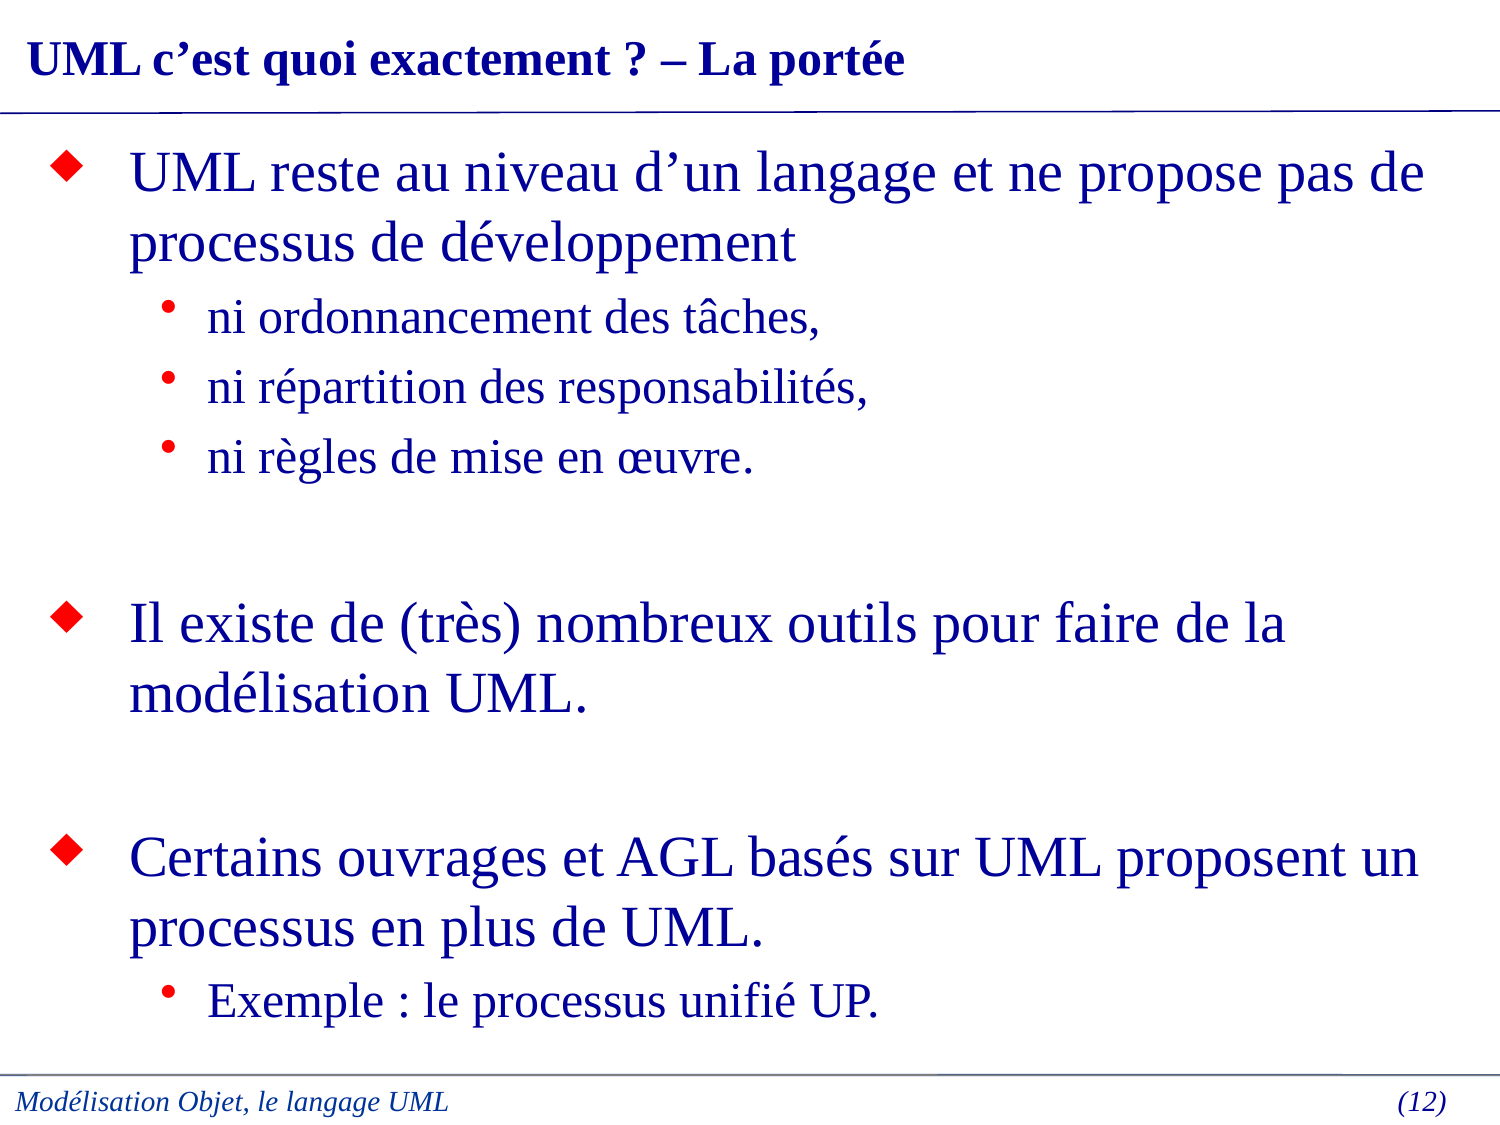

UML c’est quoi exactement ? – La portée
UML reste au niveau d’un langage et ne propose pas de processus de développement
ni ordonnancement des tâches,
ni répartition des responsabilités,
ni règles de mise en œuvre.

Il existe de (très) nombreux outils pour faire de la modélisation UML.

Certains ouvrages et AGL basés sur UML proposent un processus en plus de UML.
Exemple : le processus unifié UP.
Modélisation Objet, le langage UML
 (12)